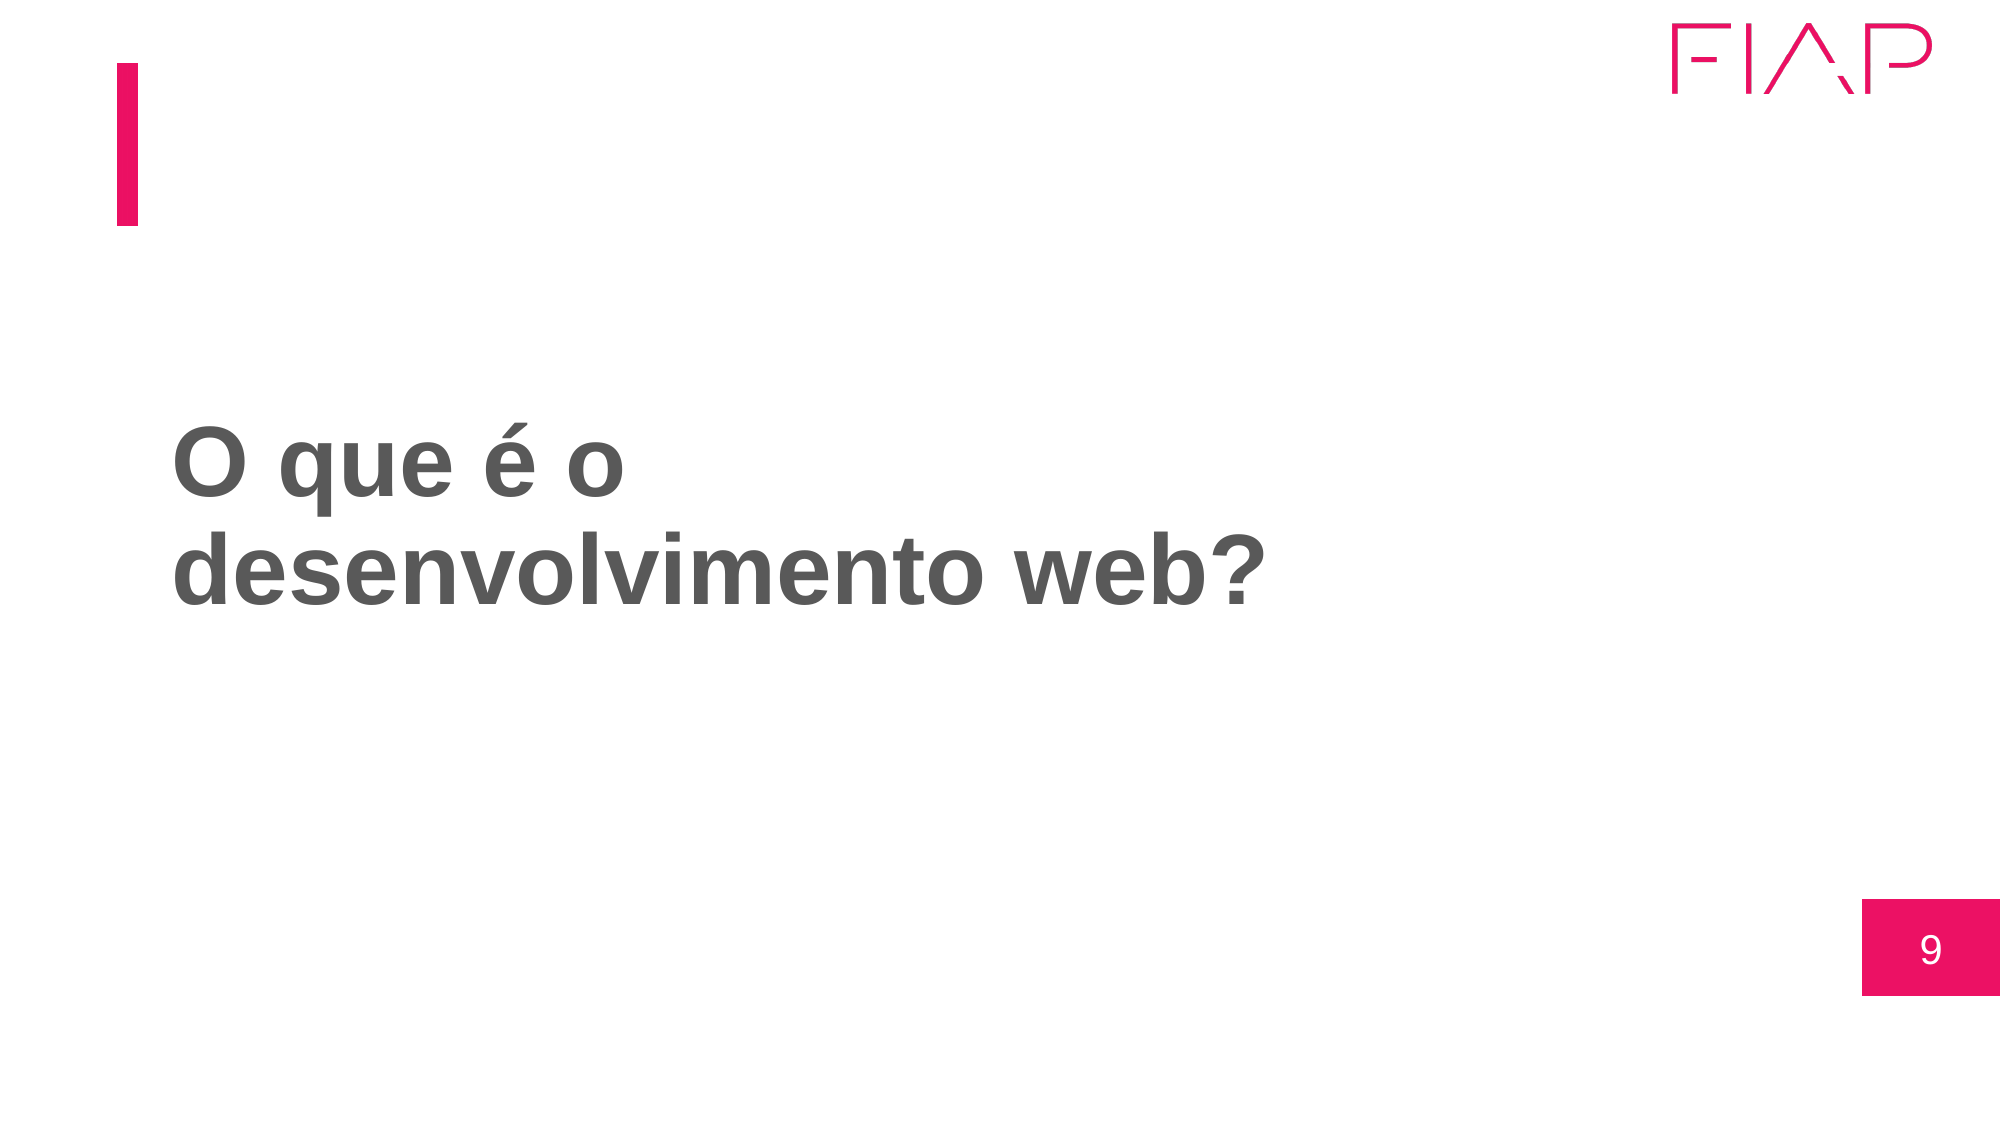

# O que é o desenvolvimento web?
9